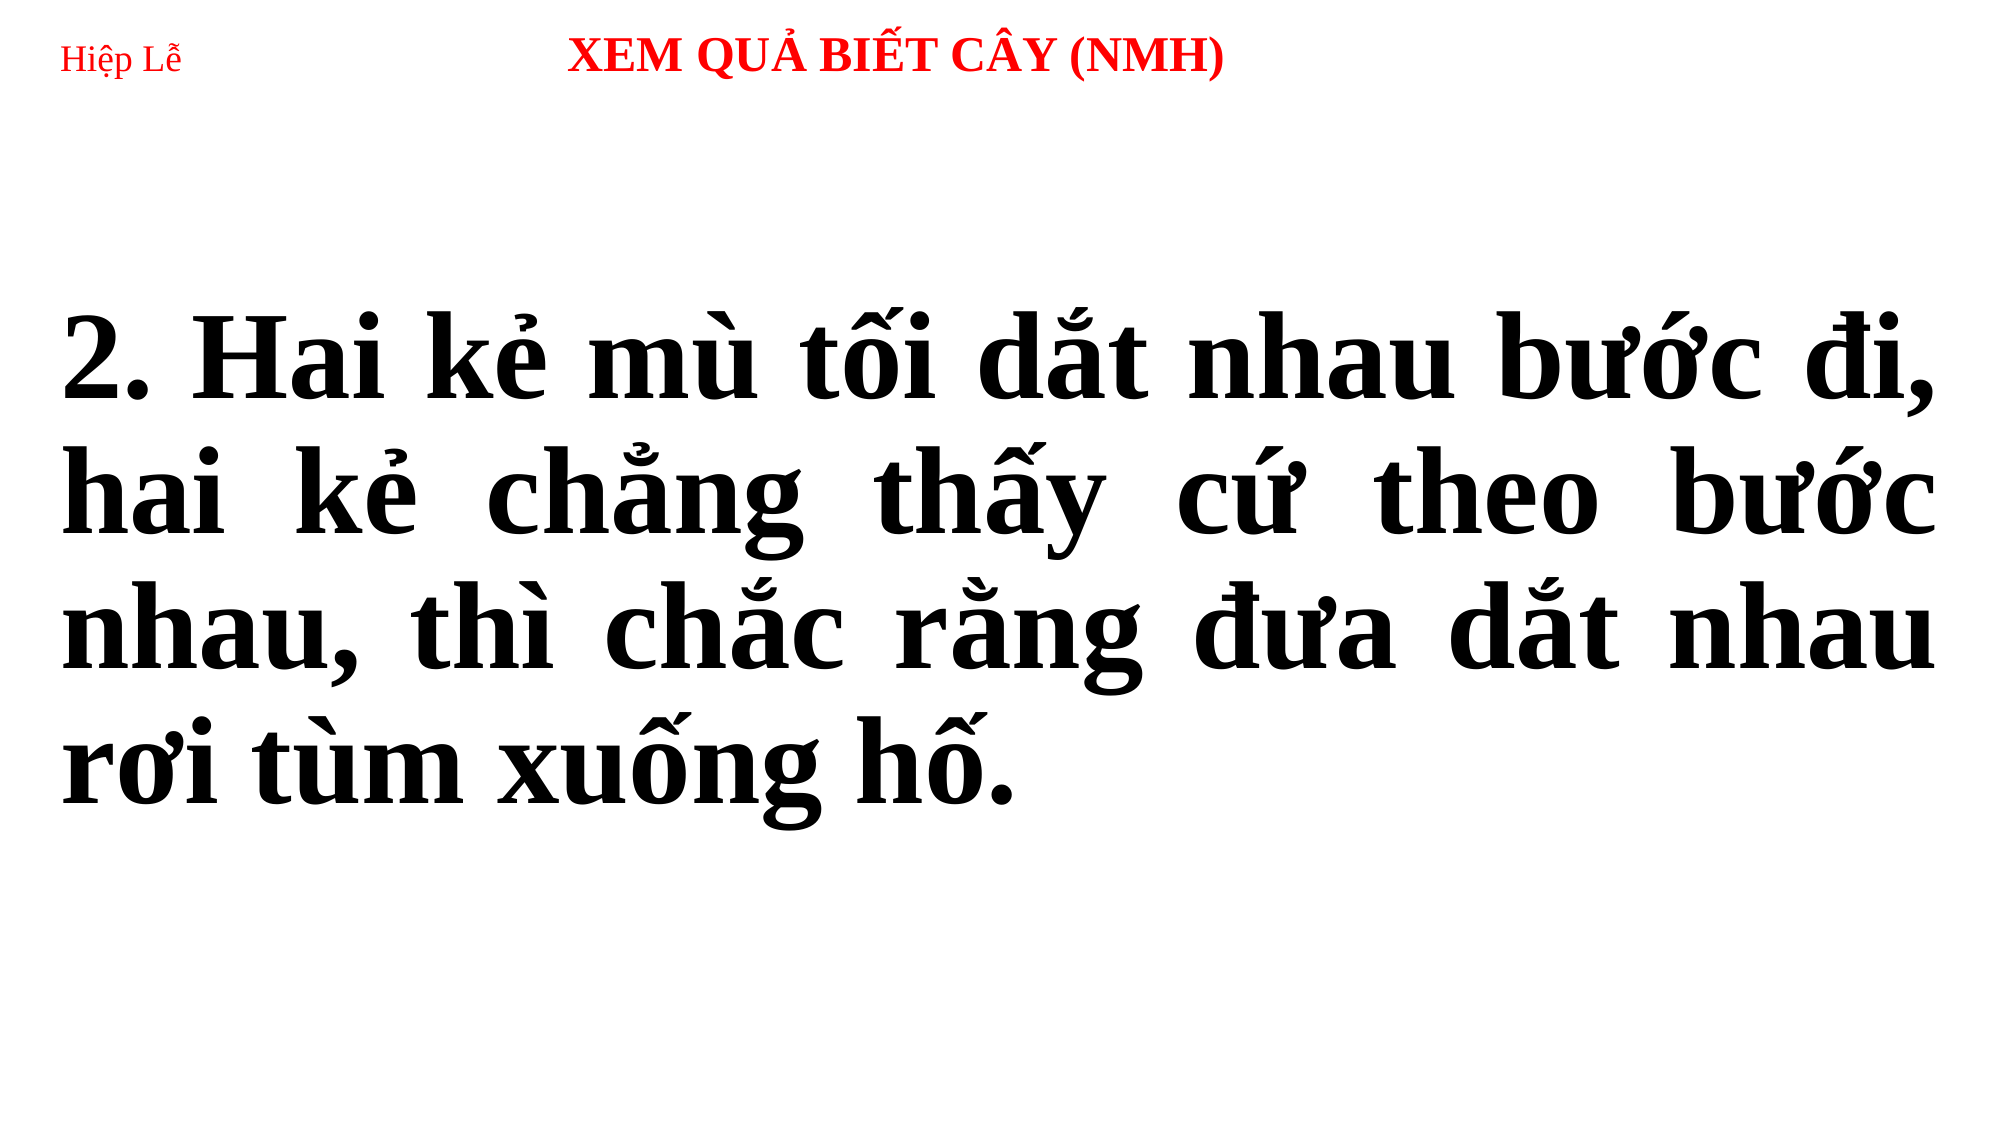

# Hiệp Lễ                    	      XEM QUẢ BIẾT CÂY (NMH)
2. Hai kẻ mù tối dắt nhau bước đi, hai kẻ chẳng thấy cứ theo bước nhau, thì chắc rằng đưa dắt nhau rơi tùm xuống hố.